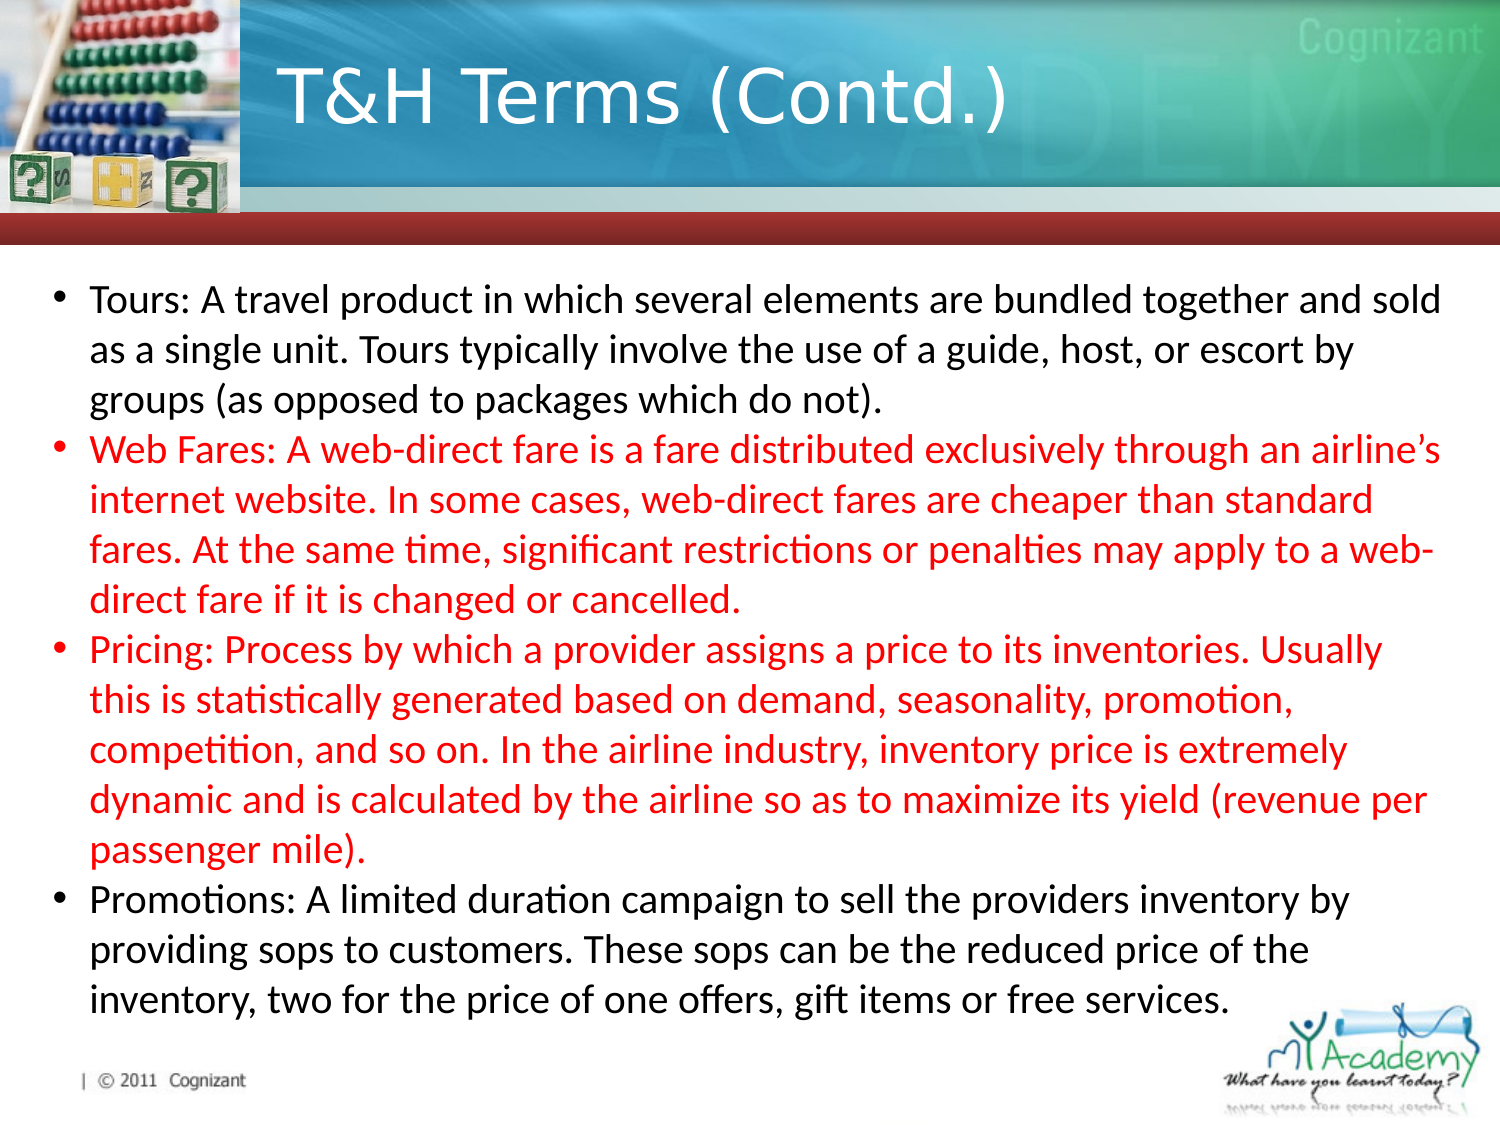

# T&H Terms (Contd.)
Tours: A travel product in which several elements are bundled together and sold as a single unit. Tours typically involve the use of a guide, host, or escort by groups (as opposed to packages which do not).
Web Fares: A web-direct fare is a fare distributed exclusively through an airline’s internet website. In some cases, web-direct fares are cheaper than standard fares. At the same time, significant restrictions or penalties may apply to a web-direct fare if it is changed or cancelled.
Pricing: Process by which a provider assigns a price to its inventories. Usually this is statistically generated based on demand, seasonality, promotion, competition, and so on. In the airline industry, inventory price is extremely dynamic and is calculated by the airline so as to maximize its yield (revenue per passenger mile).
Promotions: A limited duration campaign to sell the providers inventory by providing sops to customers. These sops can be the reduced price of the inventory, two for the price of one offers, gift items or free services.